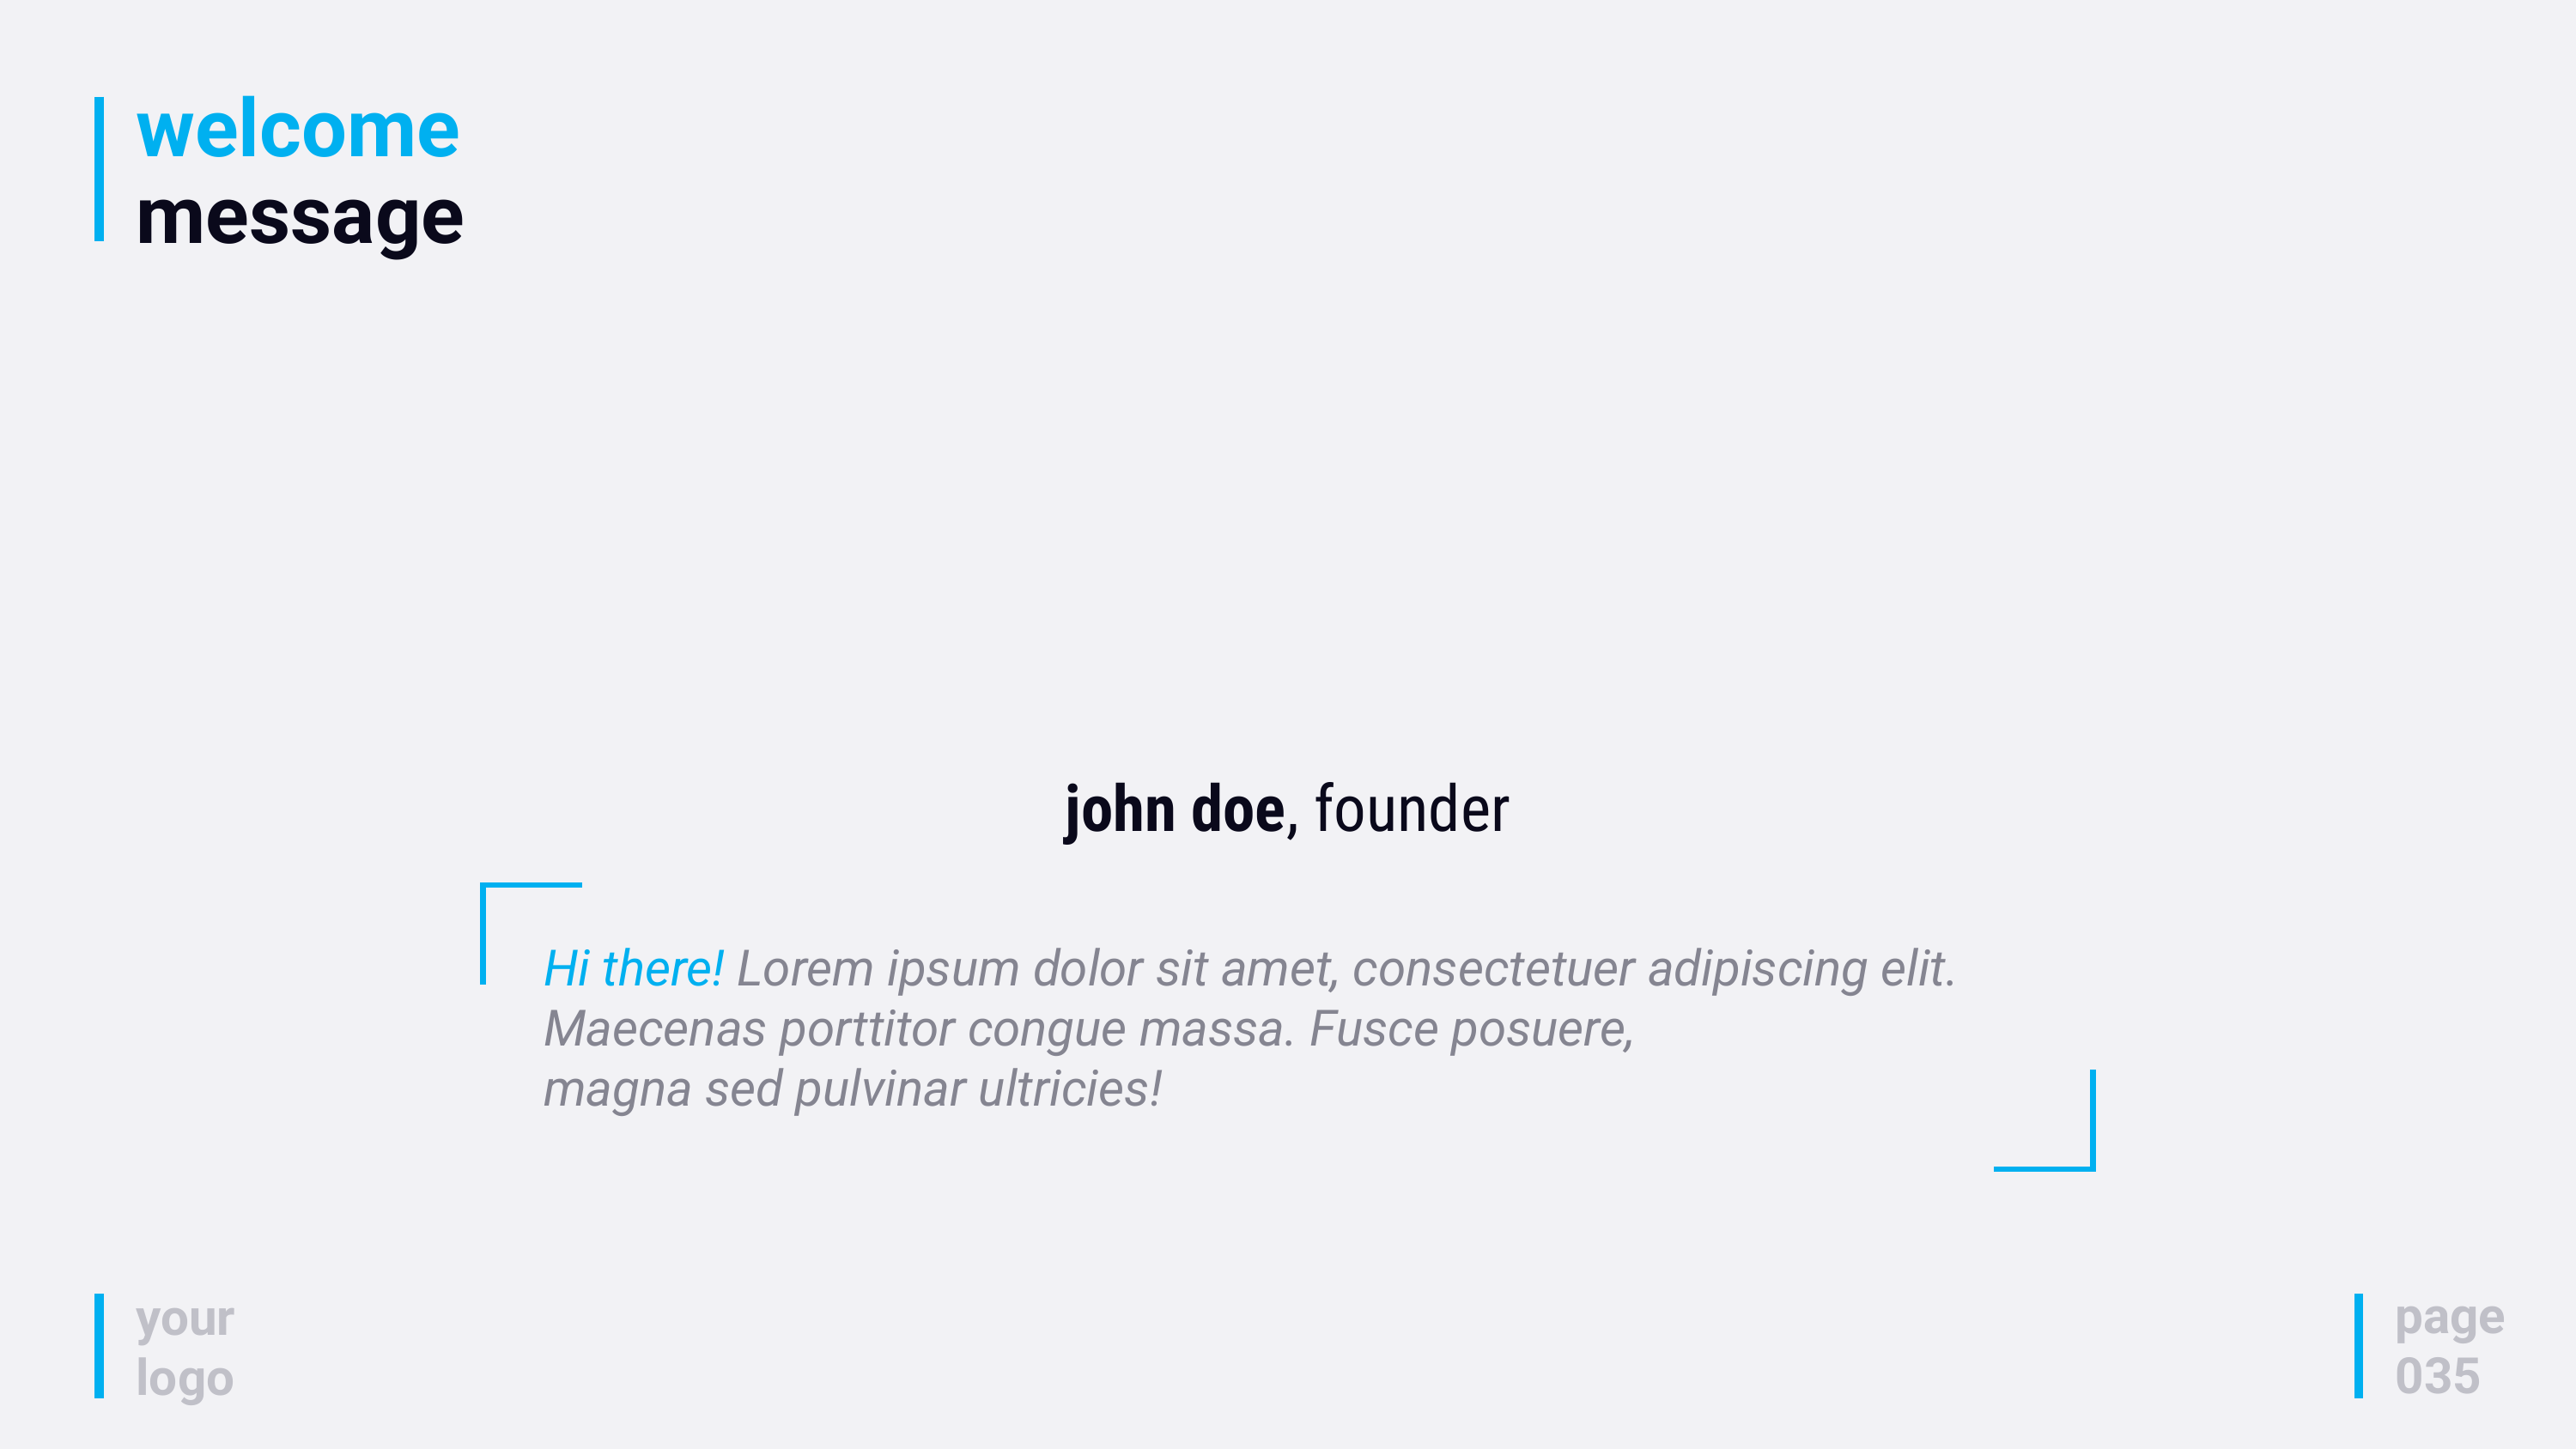

# welcome message

john doe, founder
Hi there! Lorem ipsum dolor sit amet, consectetuer adipiscing elit.
Maecenas porttitor congue massa. Fusce posuere,
magna sed pulvinar ultricies!
page
035